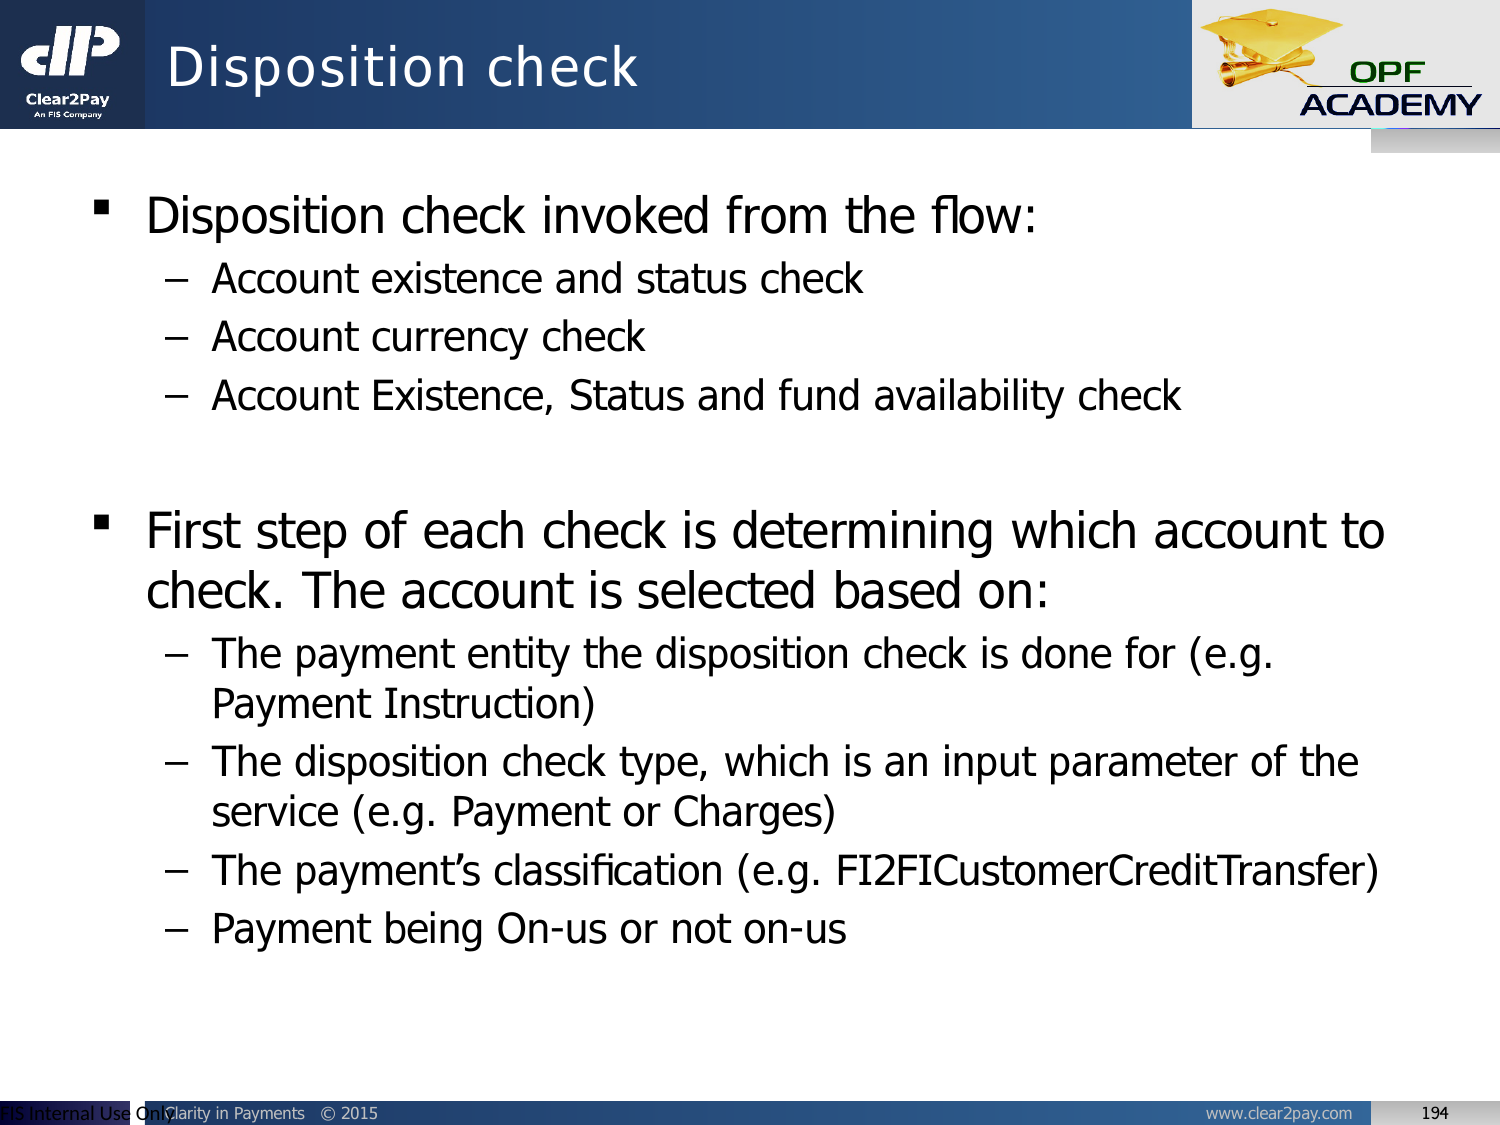

# Disposition check
Disposition check invoked from the flow:
Account existence and status check
Account currency check
Account Existence, Status and fund availability check

First step of each check is determining which account to check. The account is selected based on:
The payment entity the disposition check is done for (e.g. Payment Instruction)
The disposition check type, which is an input parameter of the service (e.g. Payment or Charges)
The payment’s classification (e.g. FI2FICustomerCreditTransfer)
Payment being On-us or not on-us